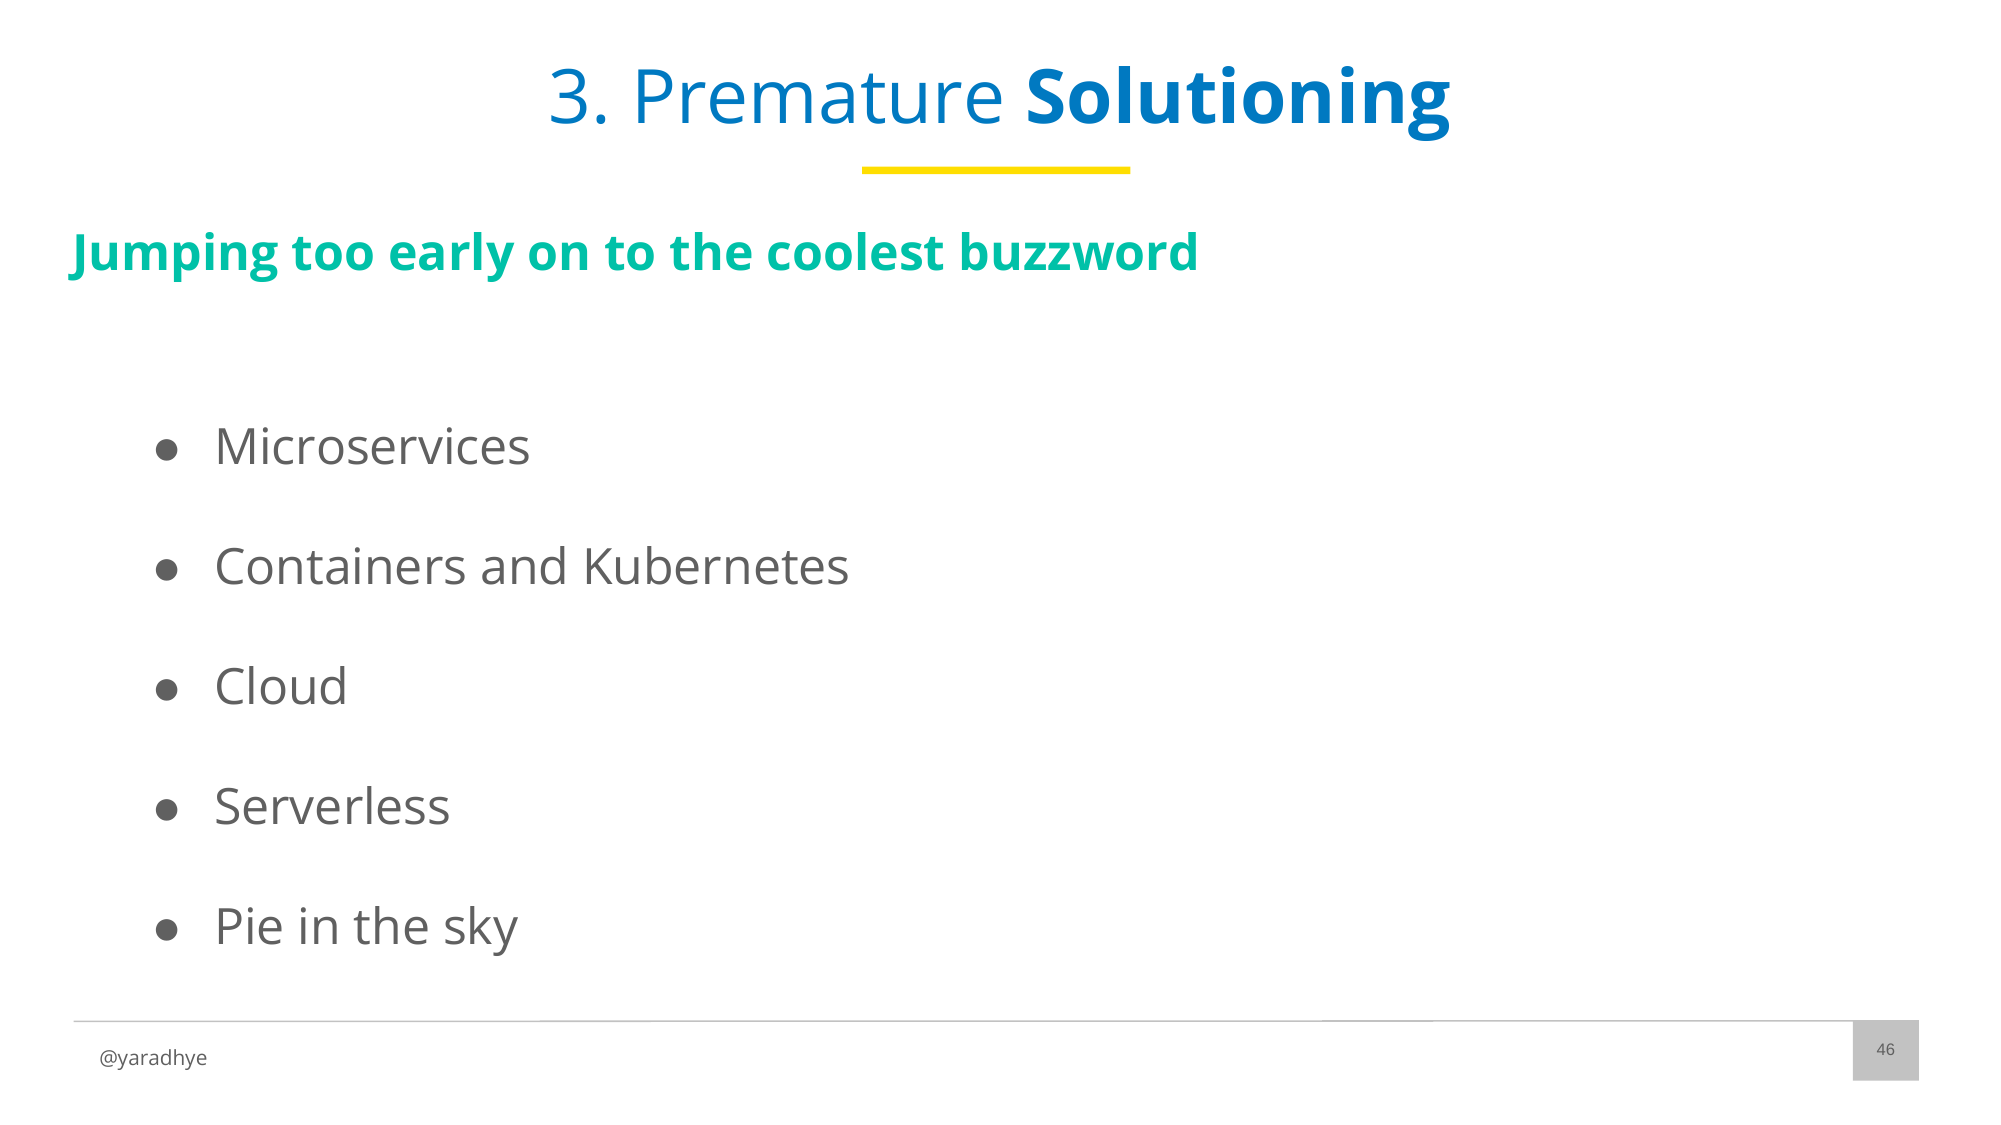

# 3. Premature Solutioning
Jumping too early on to the coolest buzzword
Microservices
Containers and Kubernetes
Cloud
Serverless
Pie in the sky